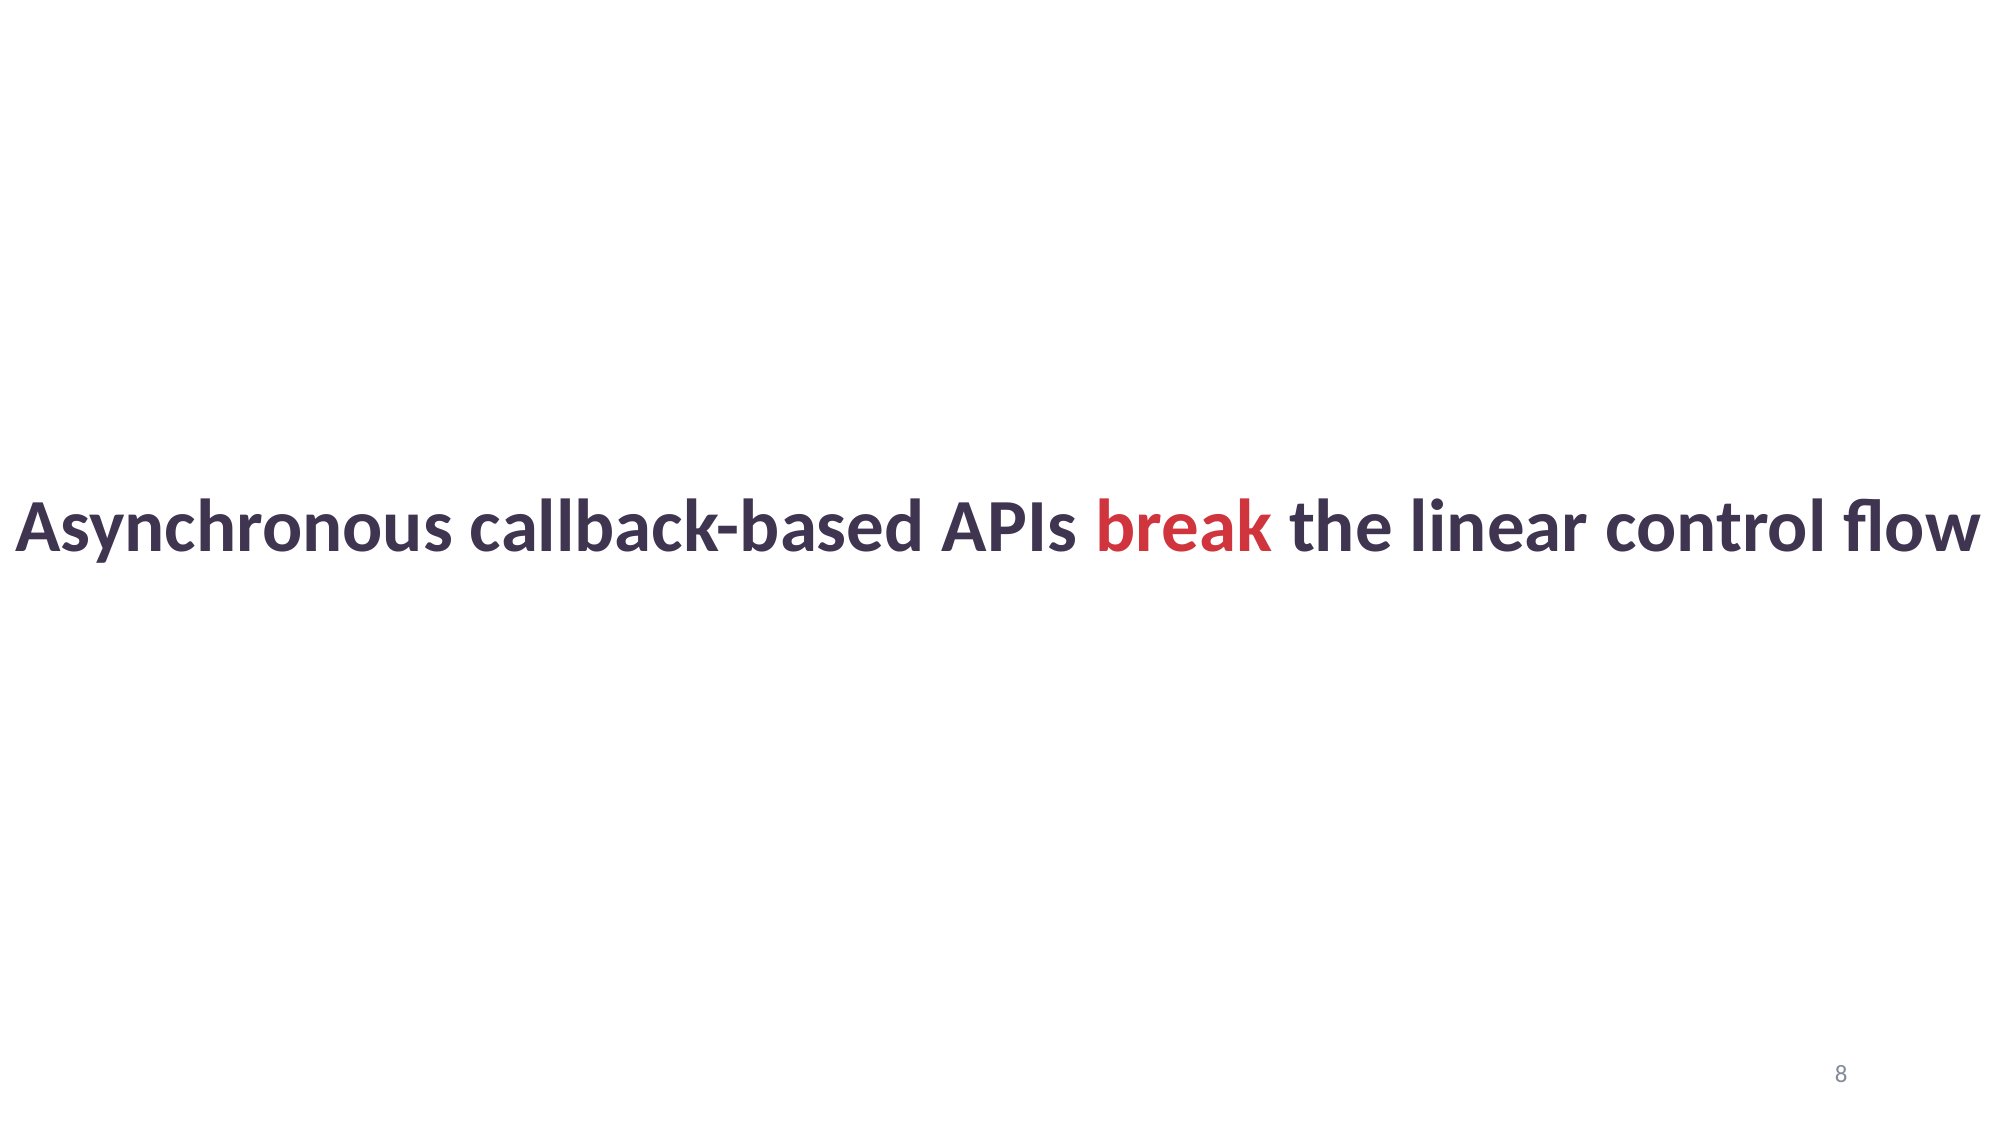

# Asynchronous callback-based APIs break the linear control flow
8